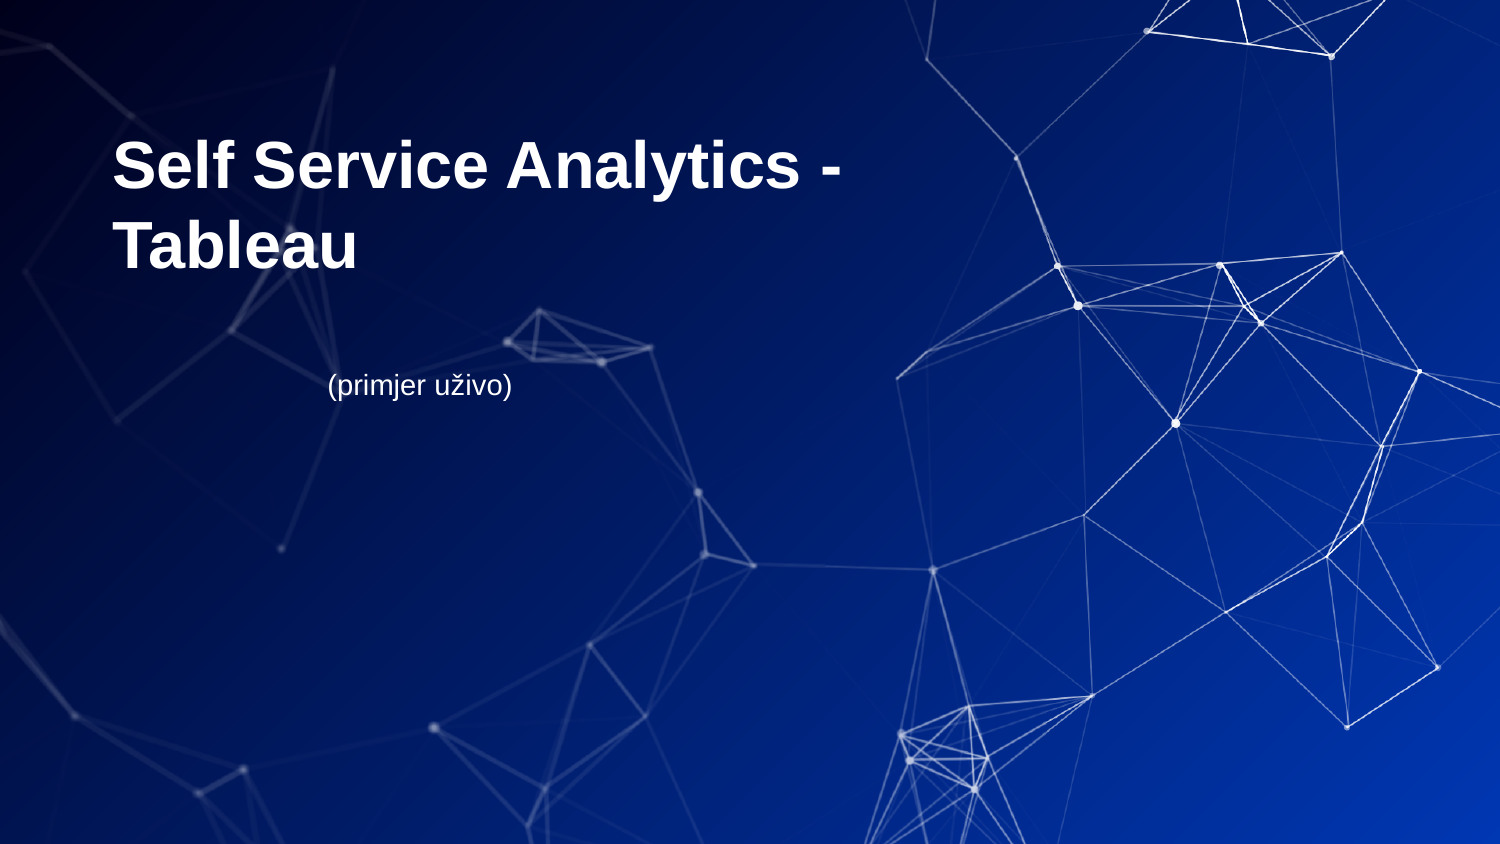

# Self Service Analytics - Tableau
(primjer uživo)